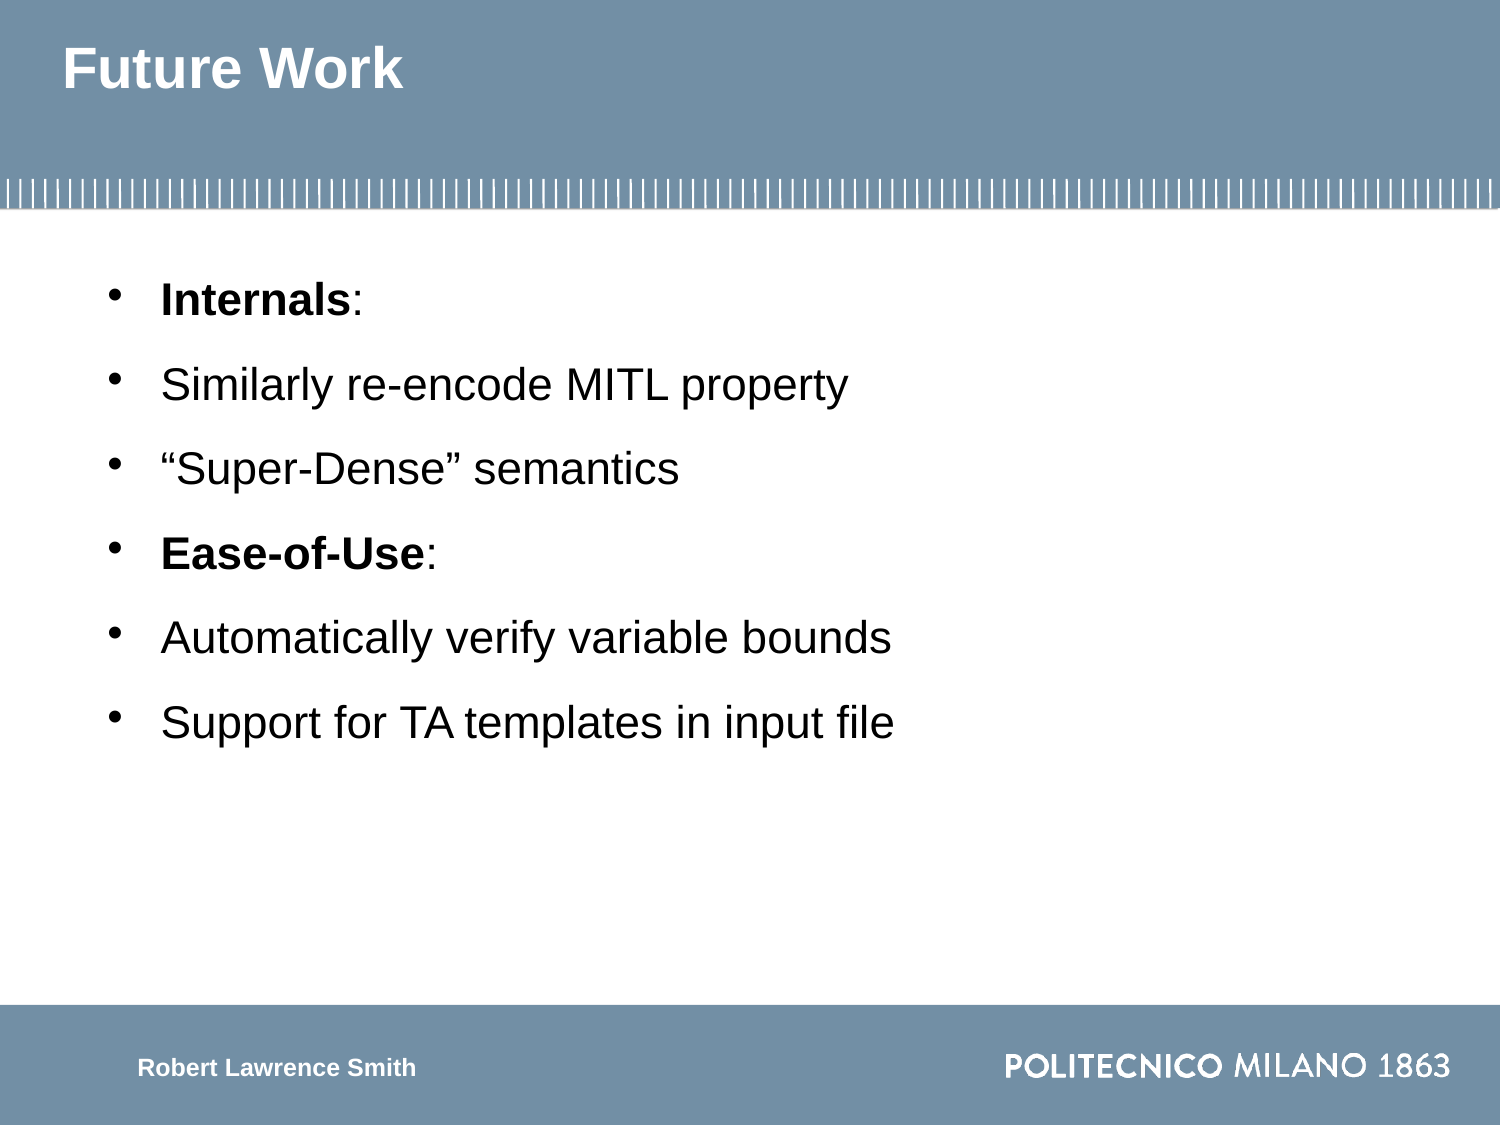

Future Work
Internals:
Similarly re-encode MITL property
“Super-Dense” semantics
Ease-of-Use:
Automatically verify variable bounds
Support for TA templates in input file